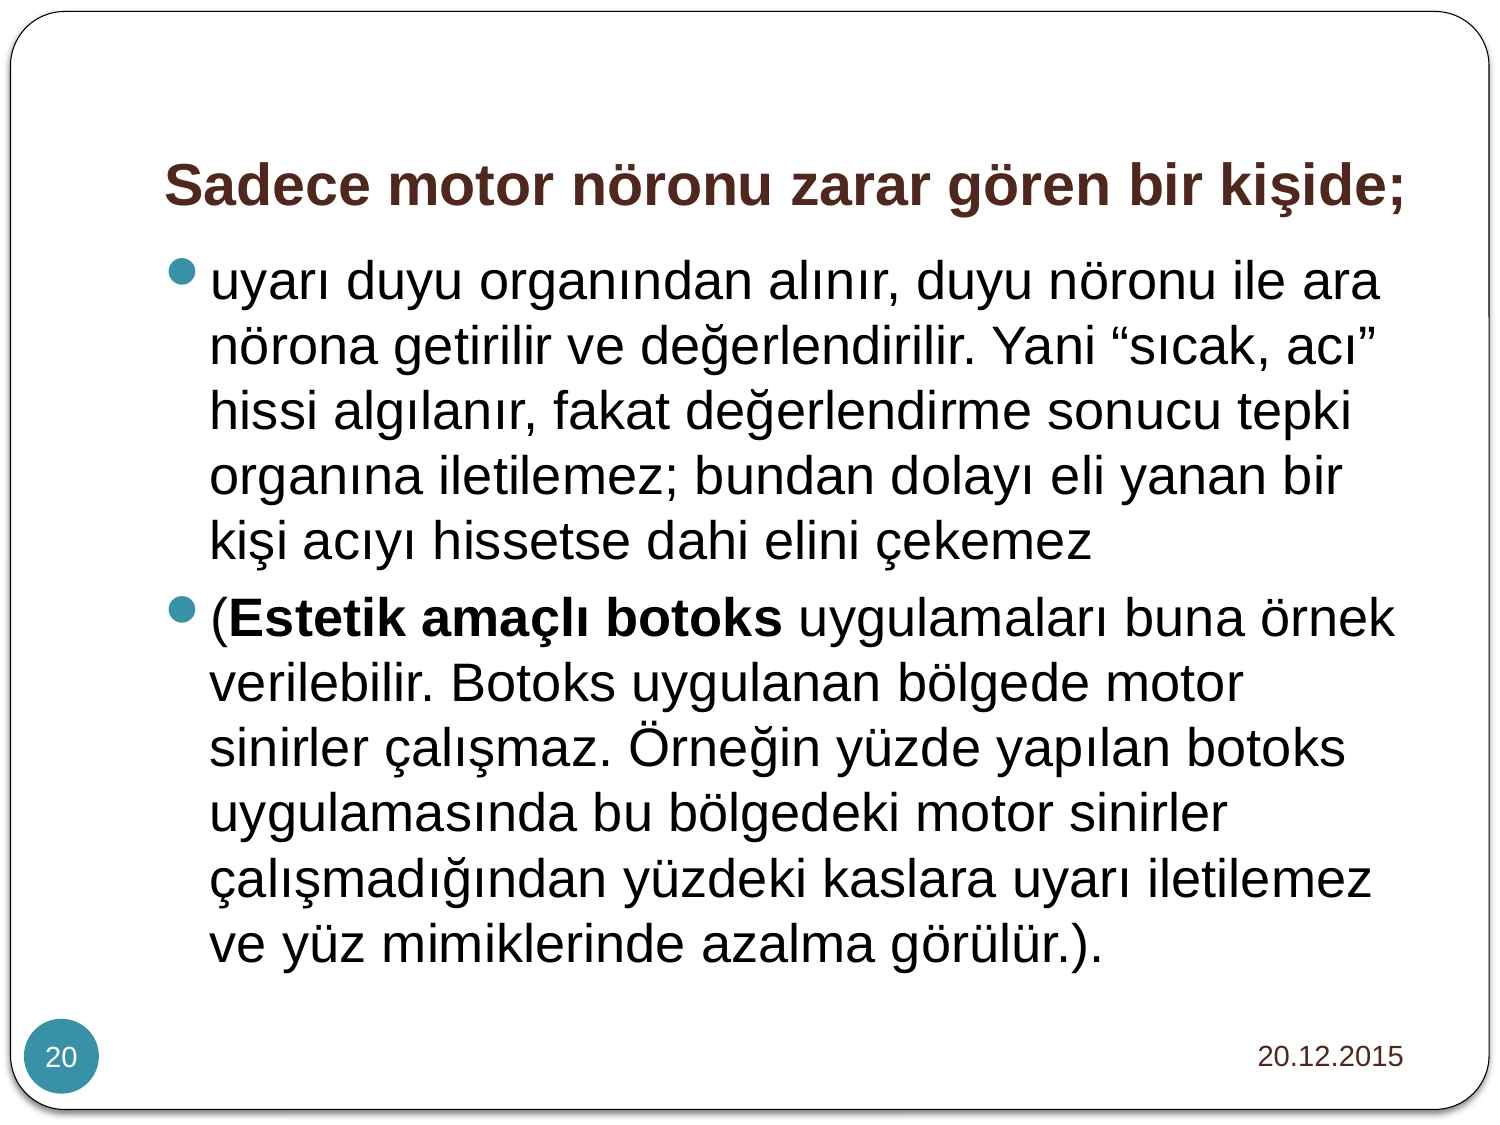

# Sadece motor nöronu zarar gören bir kişide;
uyarı duyu organından alınır, duyu nöronu ile ara nörona getirilir ve değerlendirilir. Yani “sıcak, acı” hissi algılanır, fakat değerlendirme sonucu tepki organına iletilemez; bundan dolayı eli yanan bir kişi acıyı hissetse dahi elini çekemez
(Estetik amaçlı botoks uygulamaları buna örnek verilebilir. Botoks uygulanan bölgede motor sinirler çalışmaz. Örneğin yüzde yapılan botoks uygulamasında bu bölgedeki motor sinirler çalışmadığından yüzdeki kaslara uyarı iletilemez ve yüz mimiklerinde azalma görülür.).
20.12.2015
20